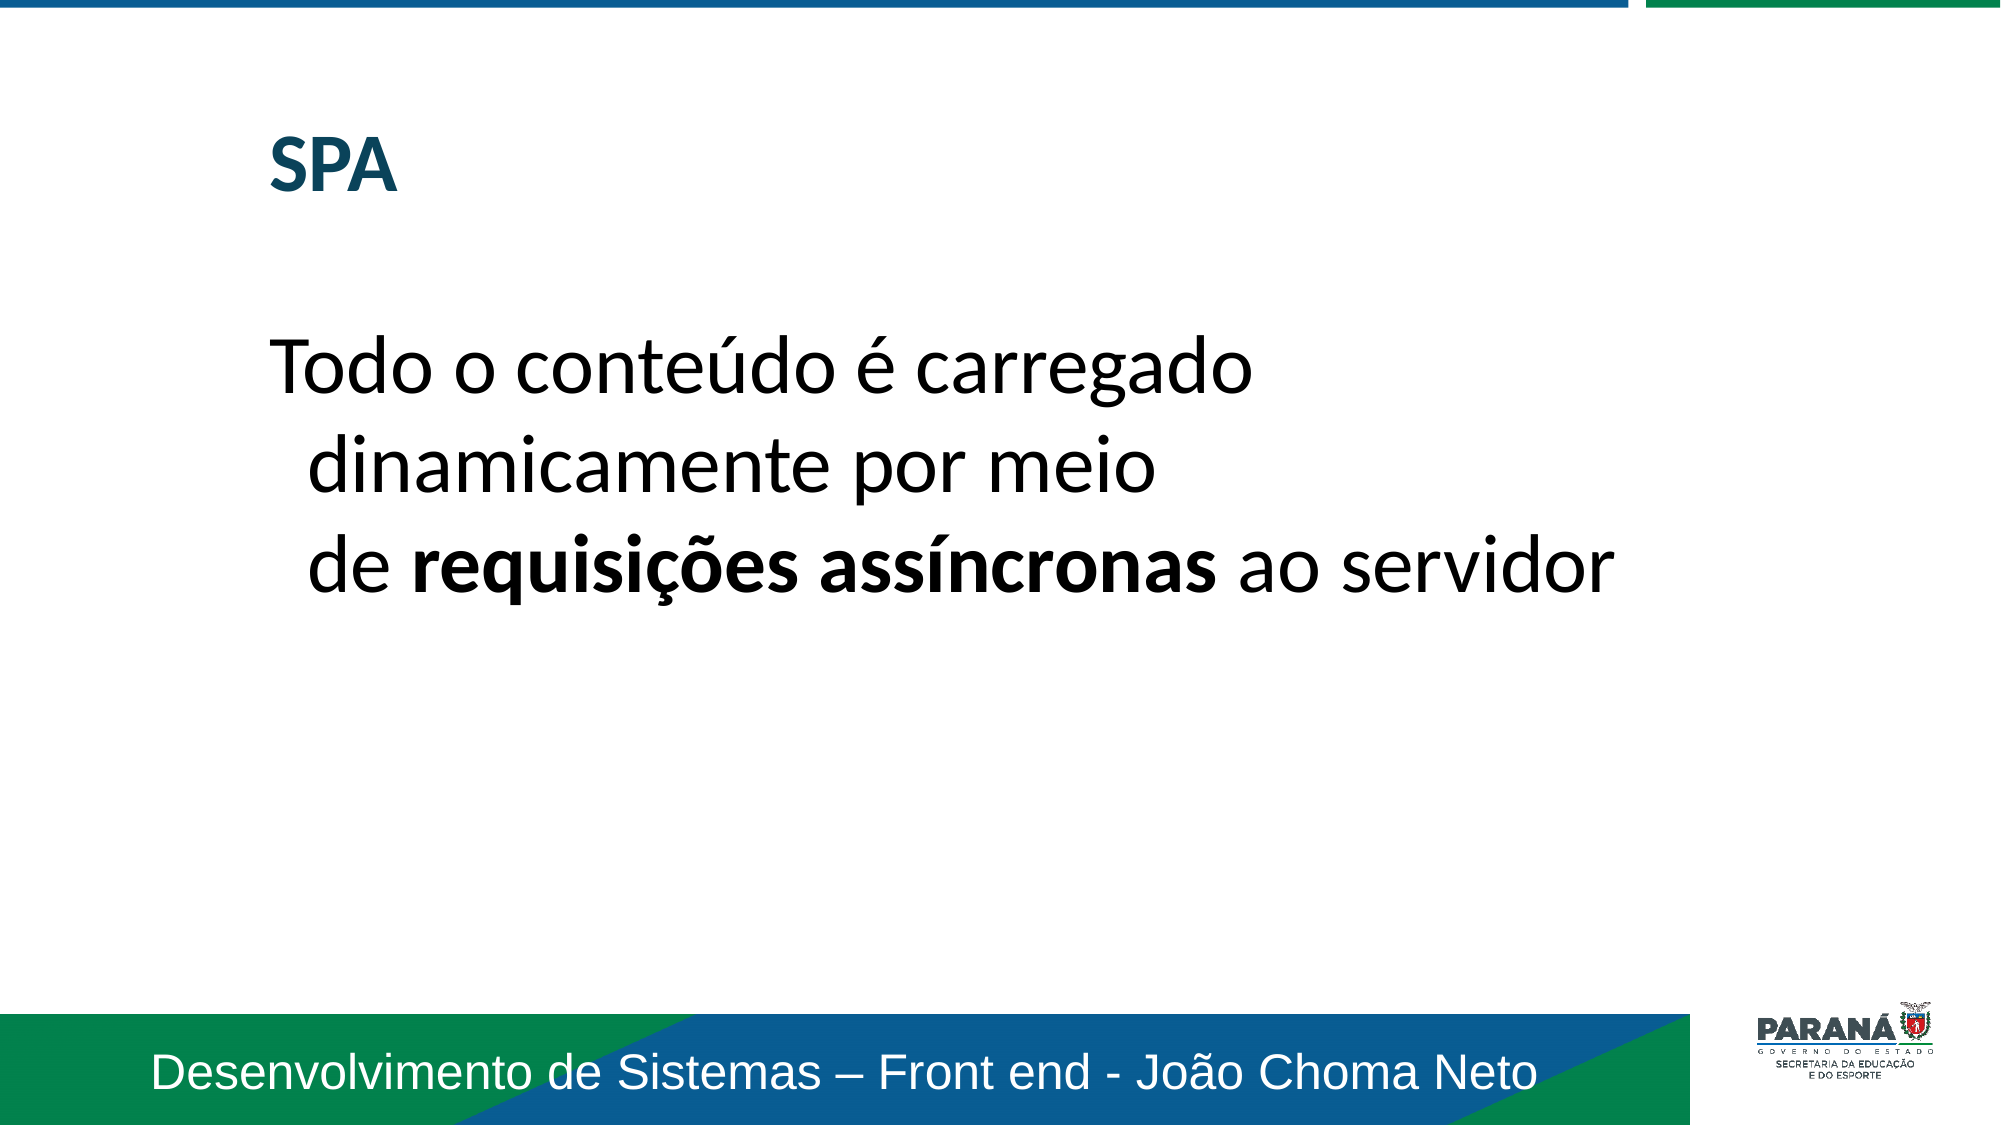

SPA
Todo o conteúdo é carregado dinamicamente por meio de requisições assíncronas ao servidor